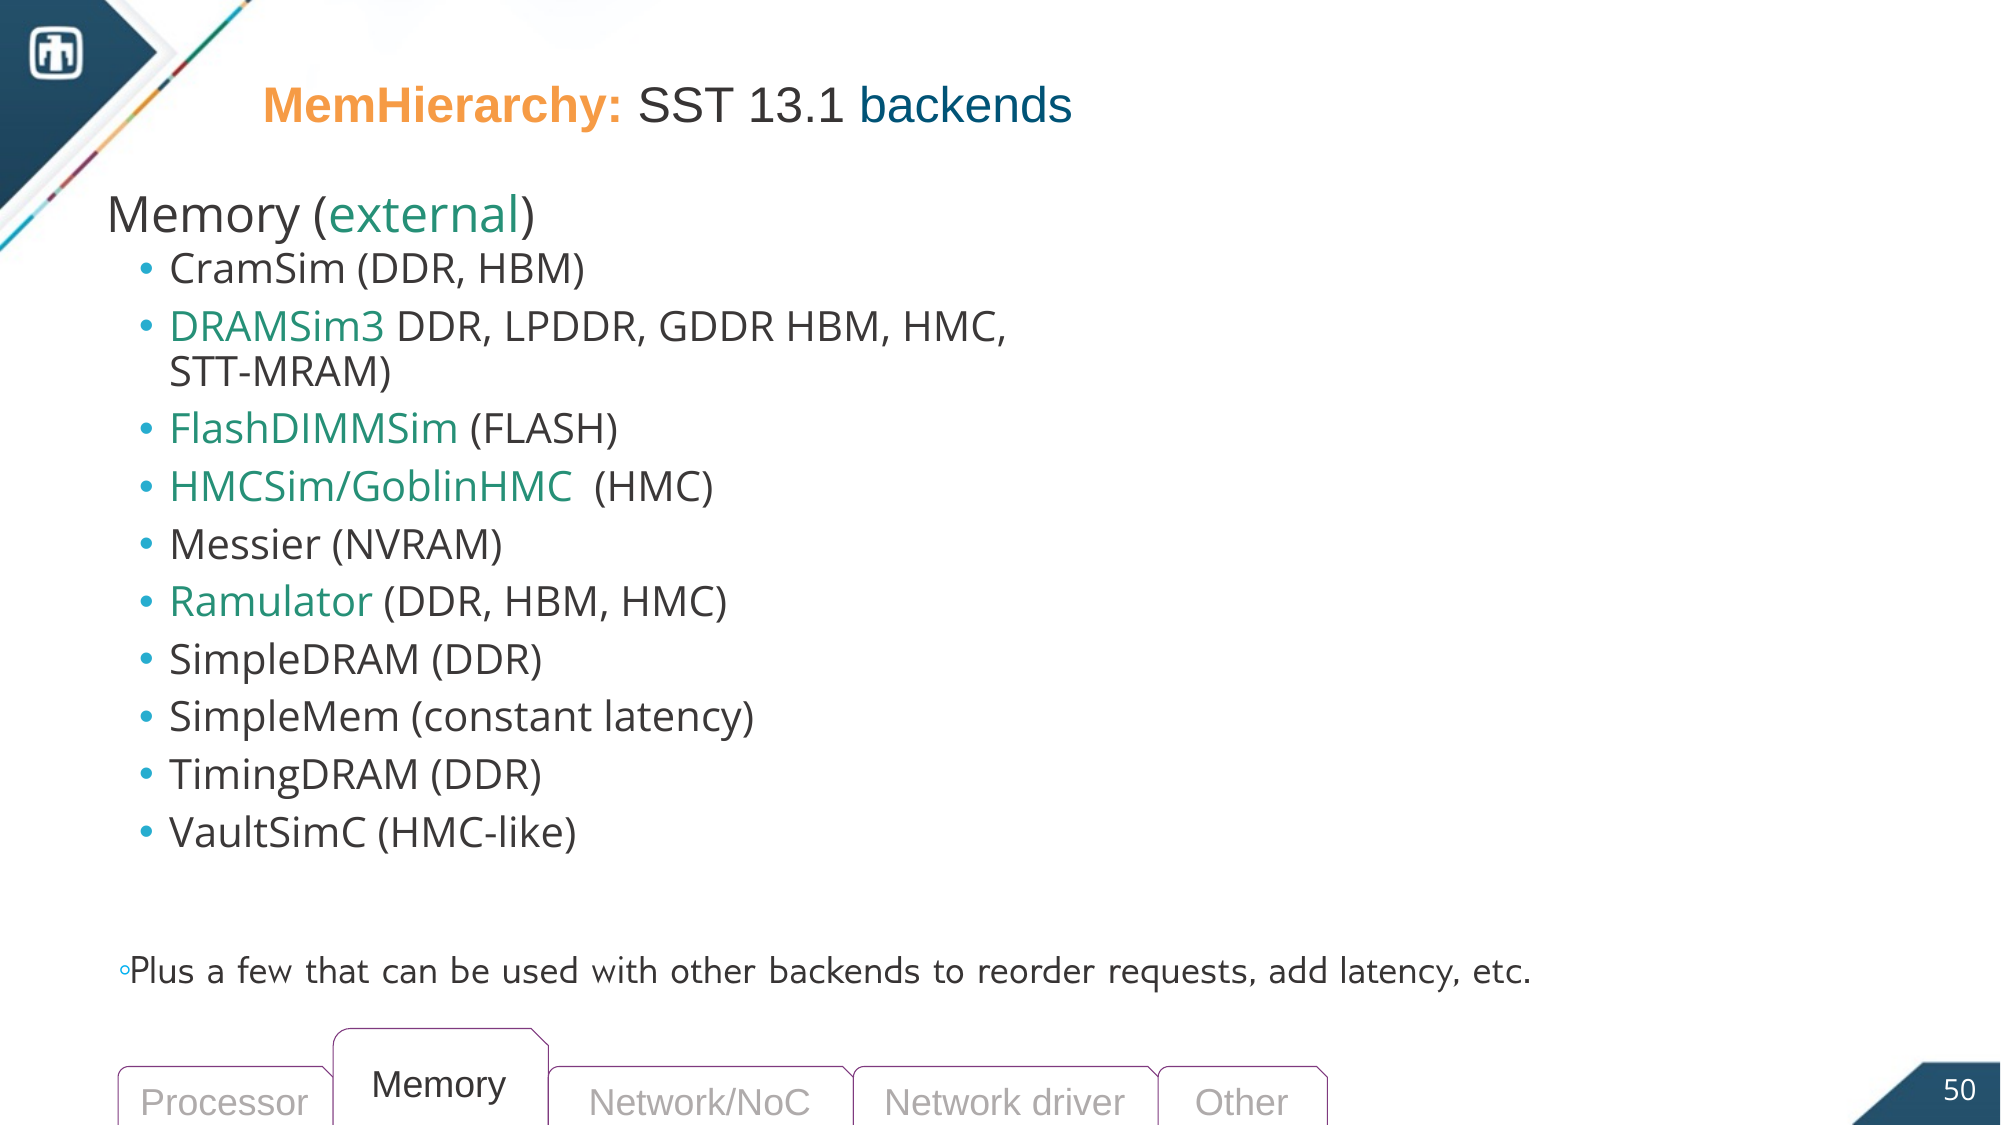

# MemHierarchy: SST 13.1 backends
Memory (external)
CramSim (DDR, HBM)
DRAMSim3 DDR, LPDDR, GDDR HBM, HMC, STT-MRAM)
FlashDIMMSim (FLASH)
HMCSim/GoblinHMC  (HMC)
Messier (NVRAM)
Ramulator (DDR, HBM, HMC)
SimpleDRAM (DDR)
SimpleMem (constant latency)
TimingDRAM (DDR)
VaultSimC (HMC-like)

Plus a few that can be used with other backends to reorder requests, add latency, etc.
Memory
50
Processor
Network/NoC
Network driver
Other